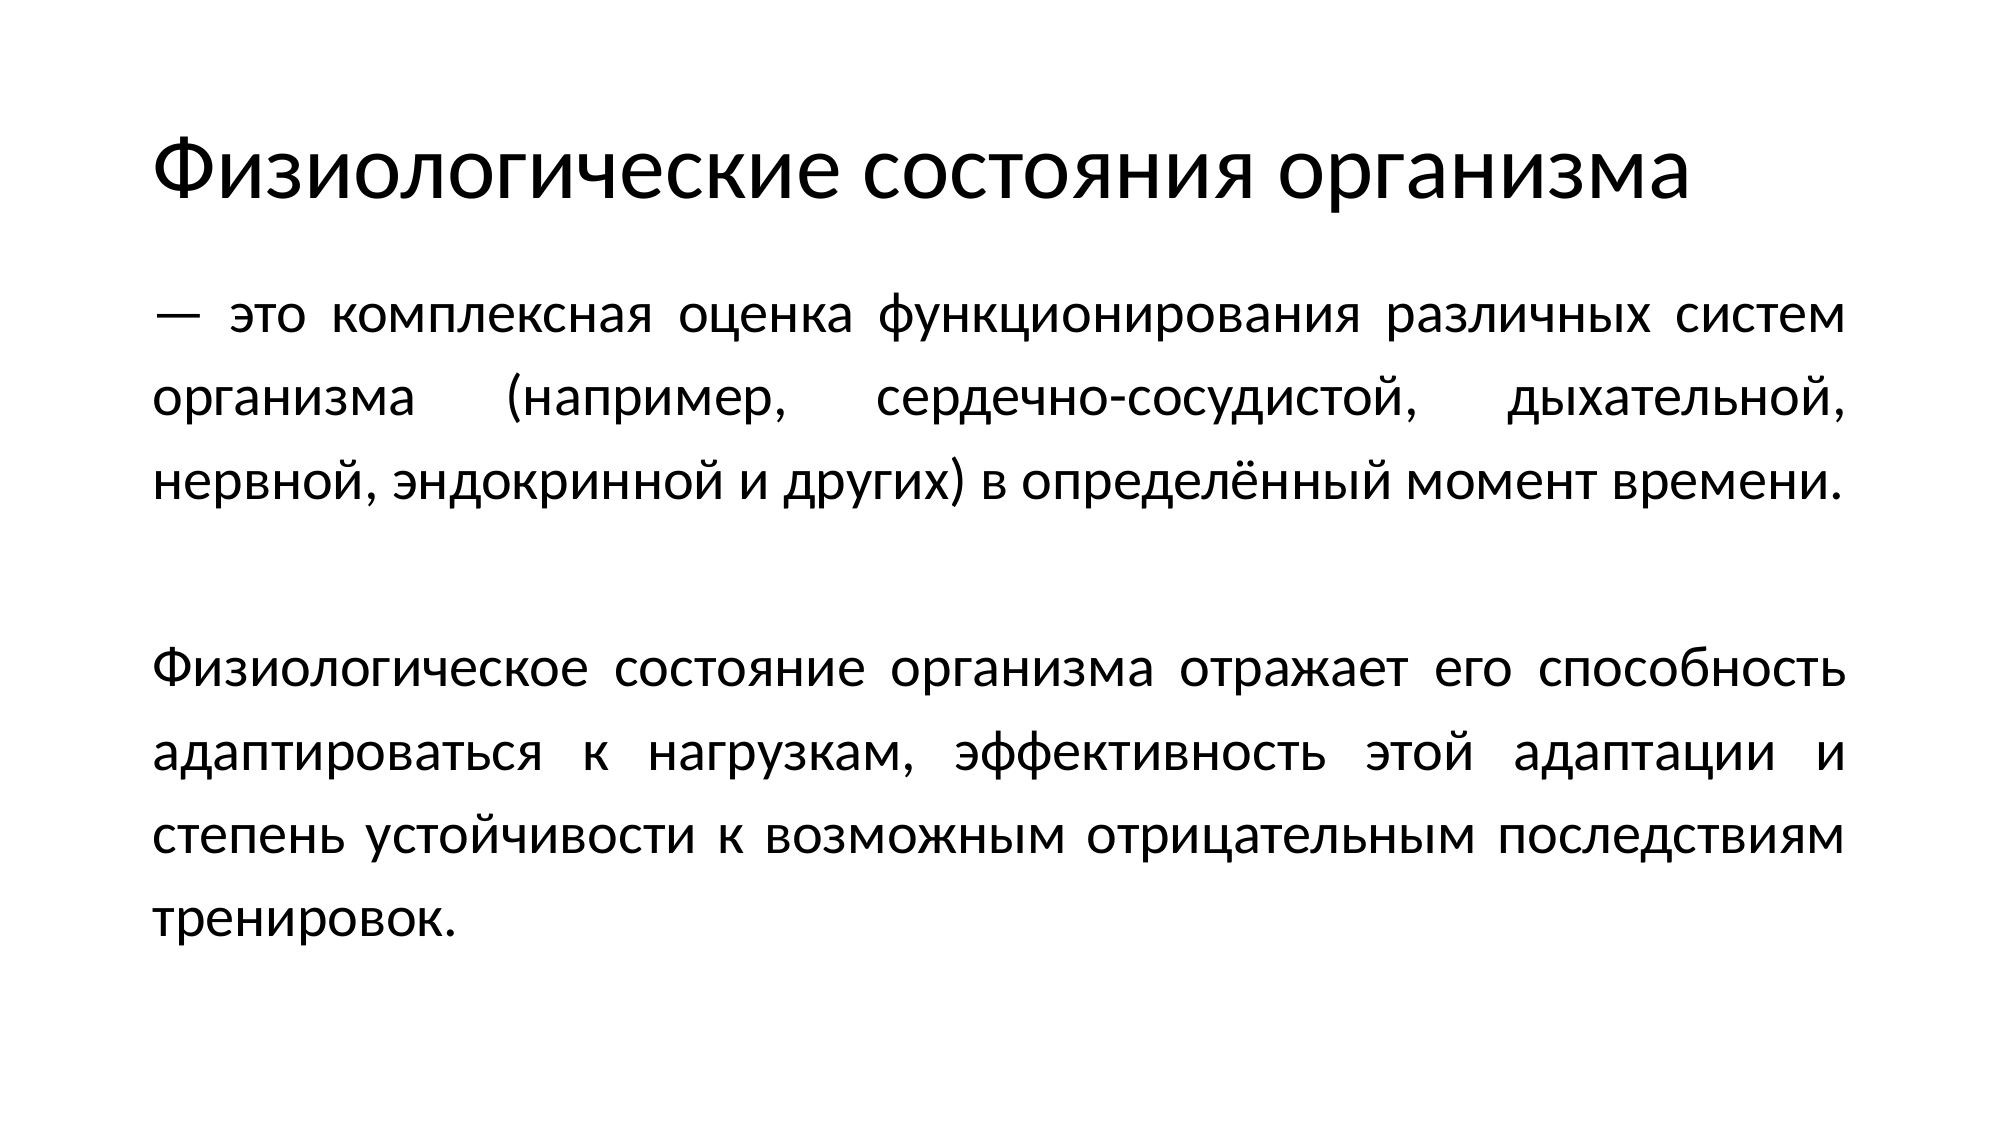

# Физиологические состояния организма
— это комплексная оценка функционирования различных систем организма (например, сердечно-сосудистой, дыхательной, нервной, эндокринной и других) в определённый момент времени.

Физиологическое состояние организма отражает его способность адаптироваться к нагрузкам, эффективность этой адаптации и степень устойчивости к возможным отрицательным последствиям тренировок.